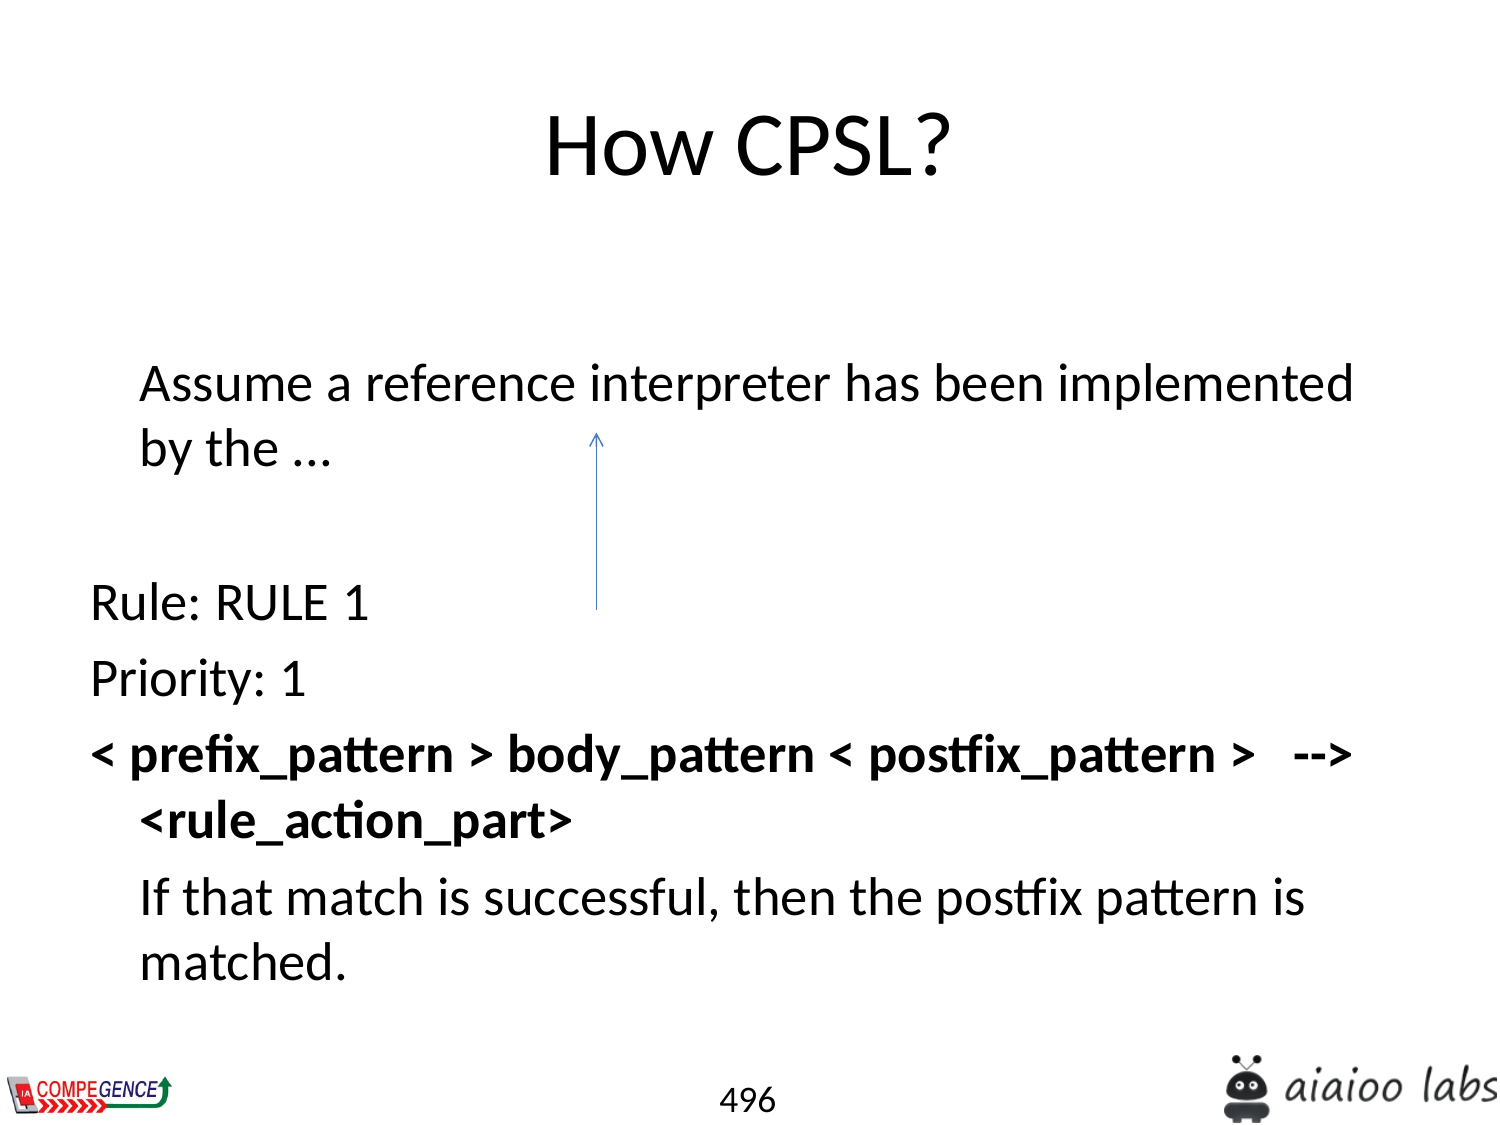

# How CPSL?

	Assume a reference interpreter has been implemented by the ...

Rule: RULE 1
Priority: 1
< prefix_pattern > body_pattern < postfix_pattern >   -->     <rule_action_part>
	If that match is successful, then the postfix pattern is matched.